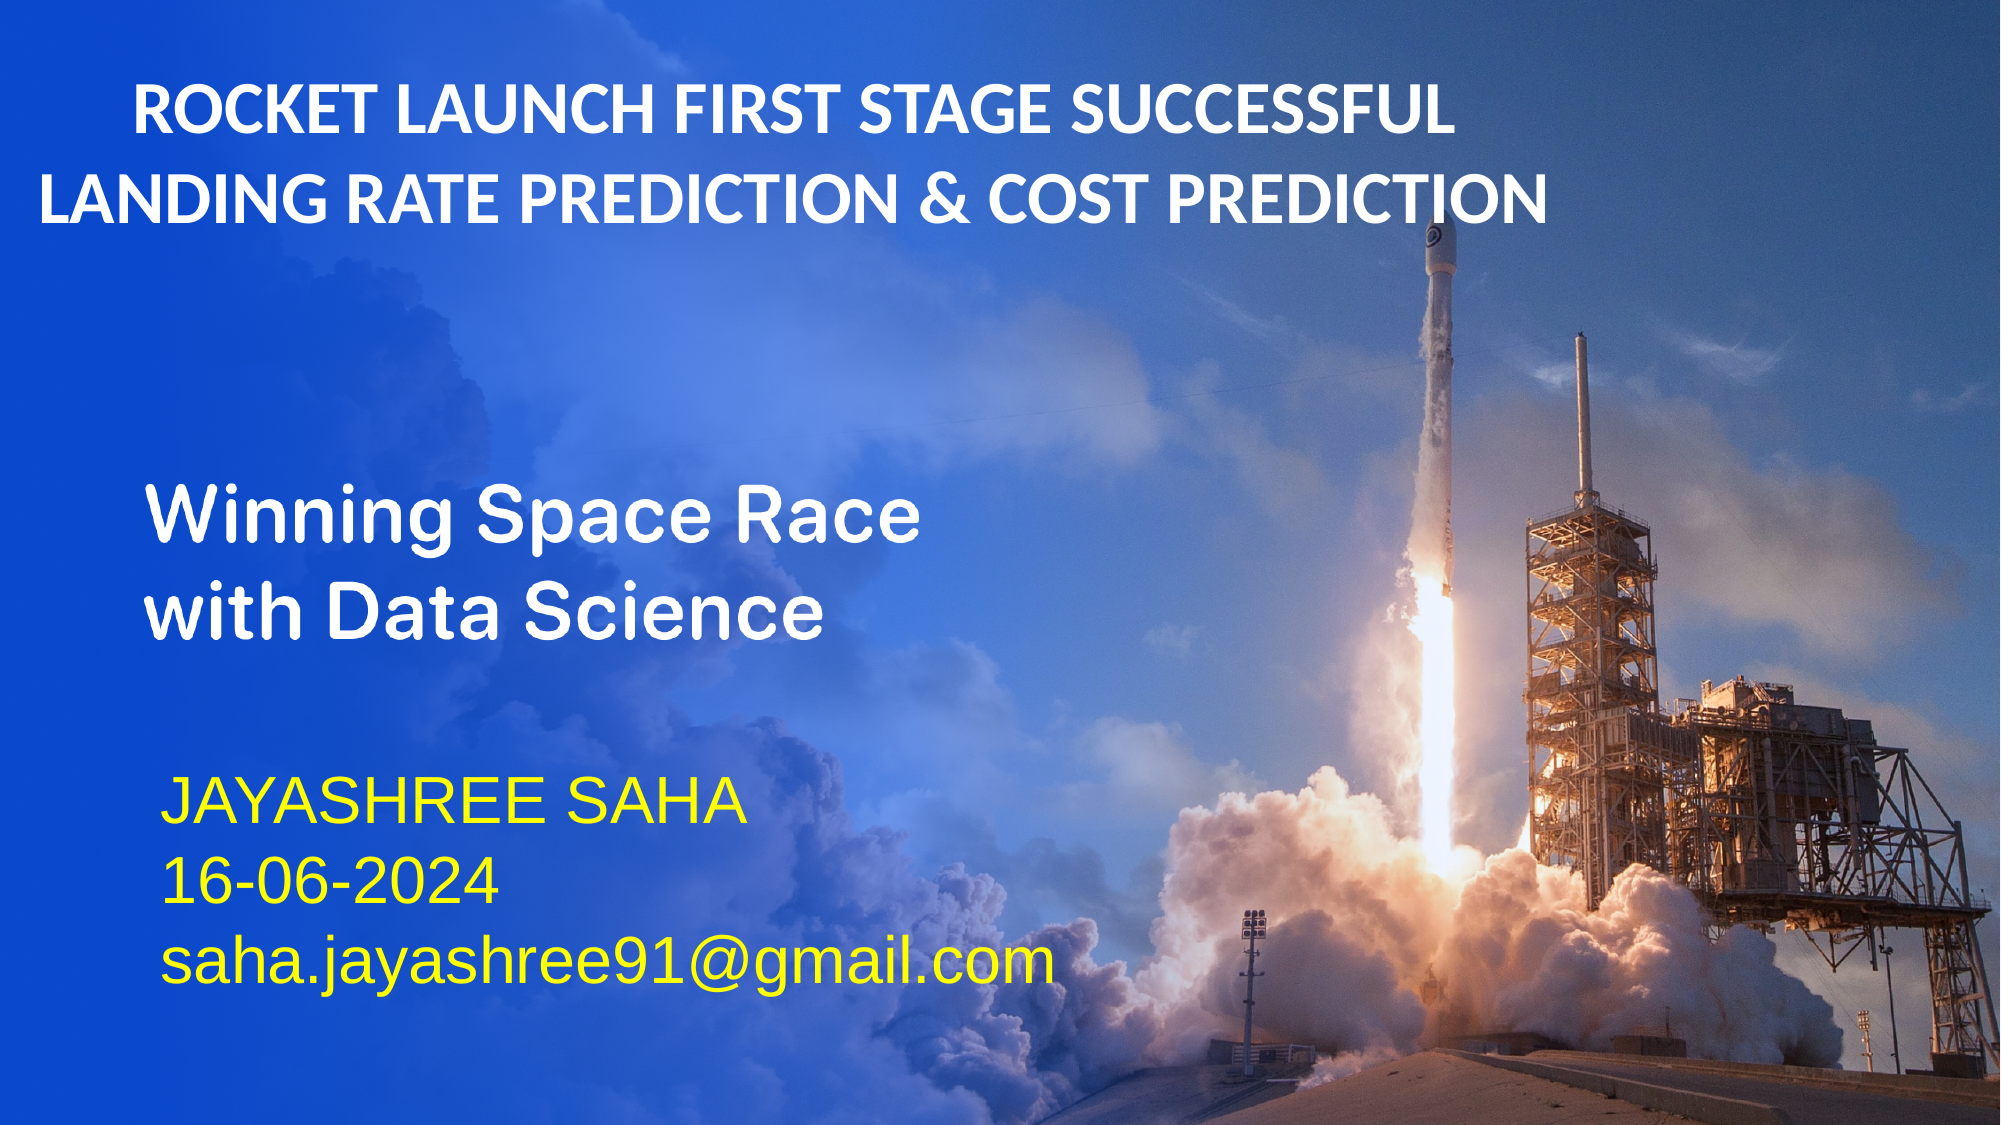

ROCKET LAUNCH FIRST STAGE SUCCESSFUL LANDING RATE PREDICTION & COST PREDICTION
JAYASHREE SAHA
16-06-2024
saha.jayashree91@gmail.com